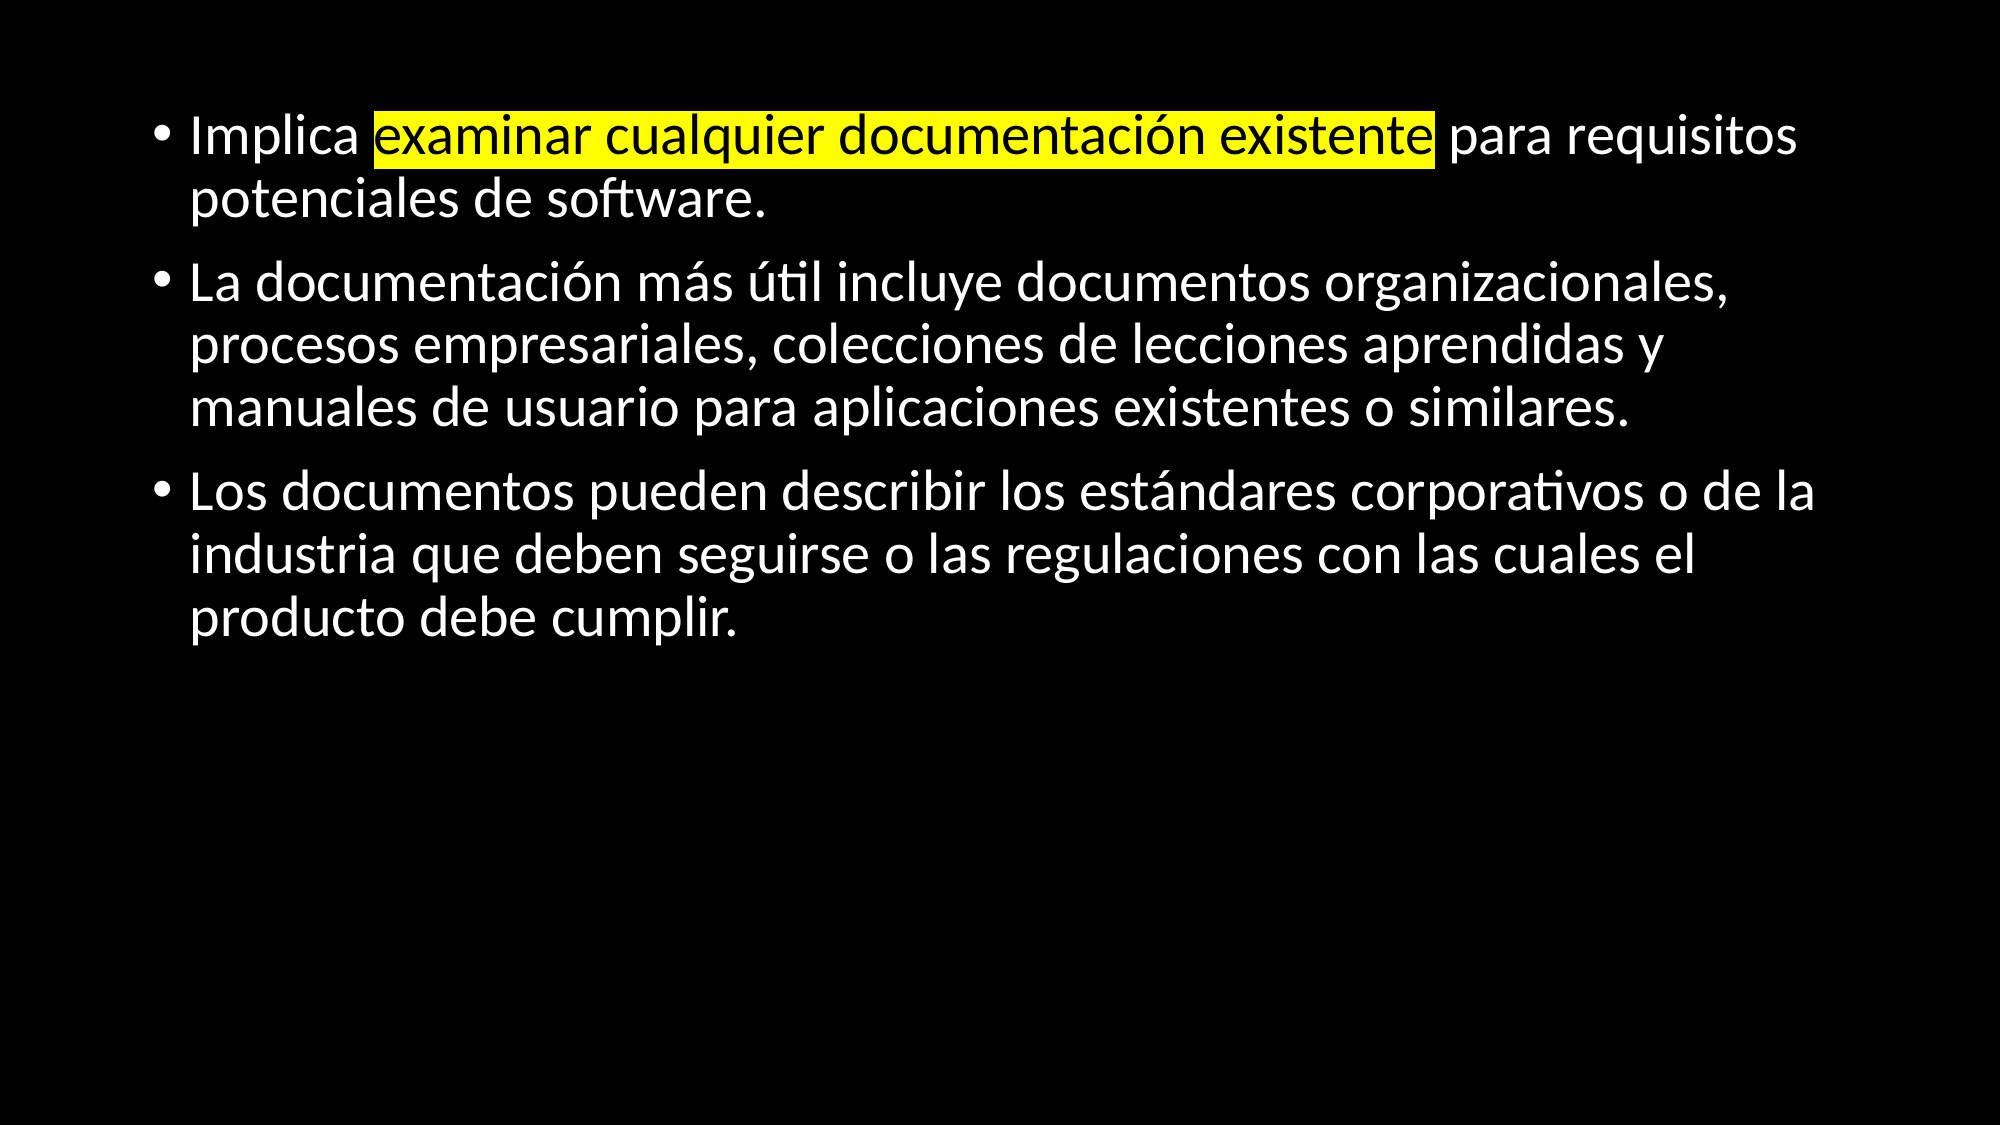

Implica examinar cualquier documentación existente para requisitos potenciales de software.
La documentación más útil incluye documentos organizacionales, procesos empresariales, colecciones de lecciones aprendidas y manuales de usuario para aplicaciones existentes o similares.
Los documentos pueden describir los estándares corporativos o de la industria que deben seguirse o las regulaciones con las cuales el producto debe cumplir.